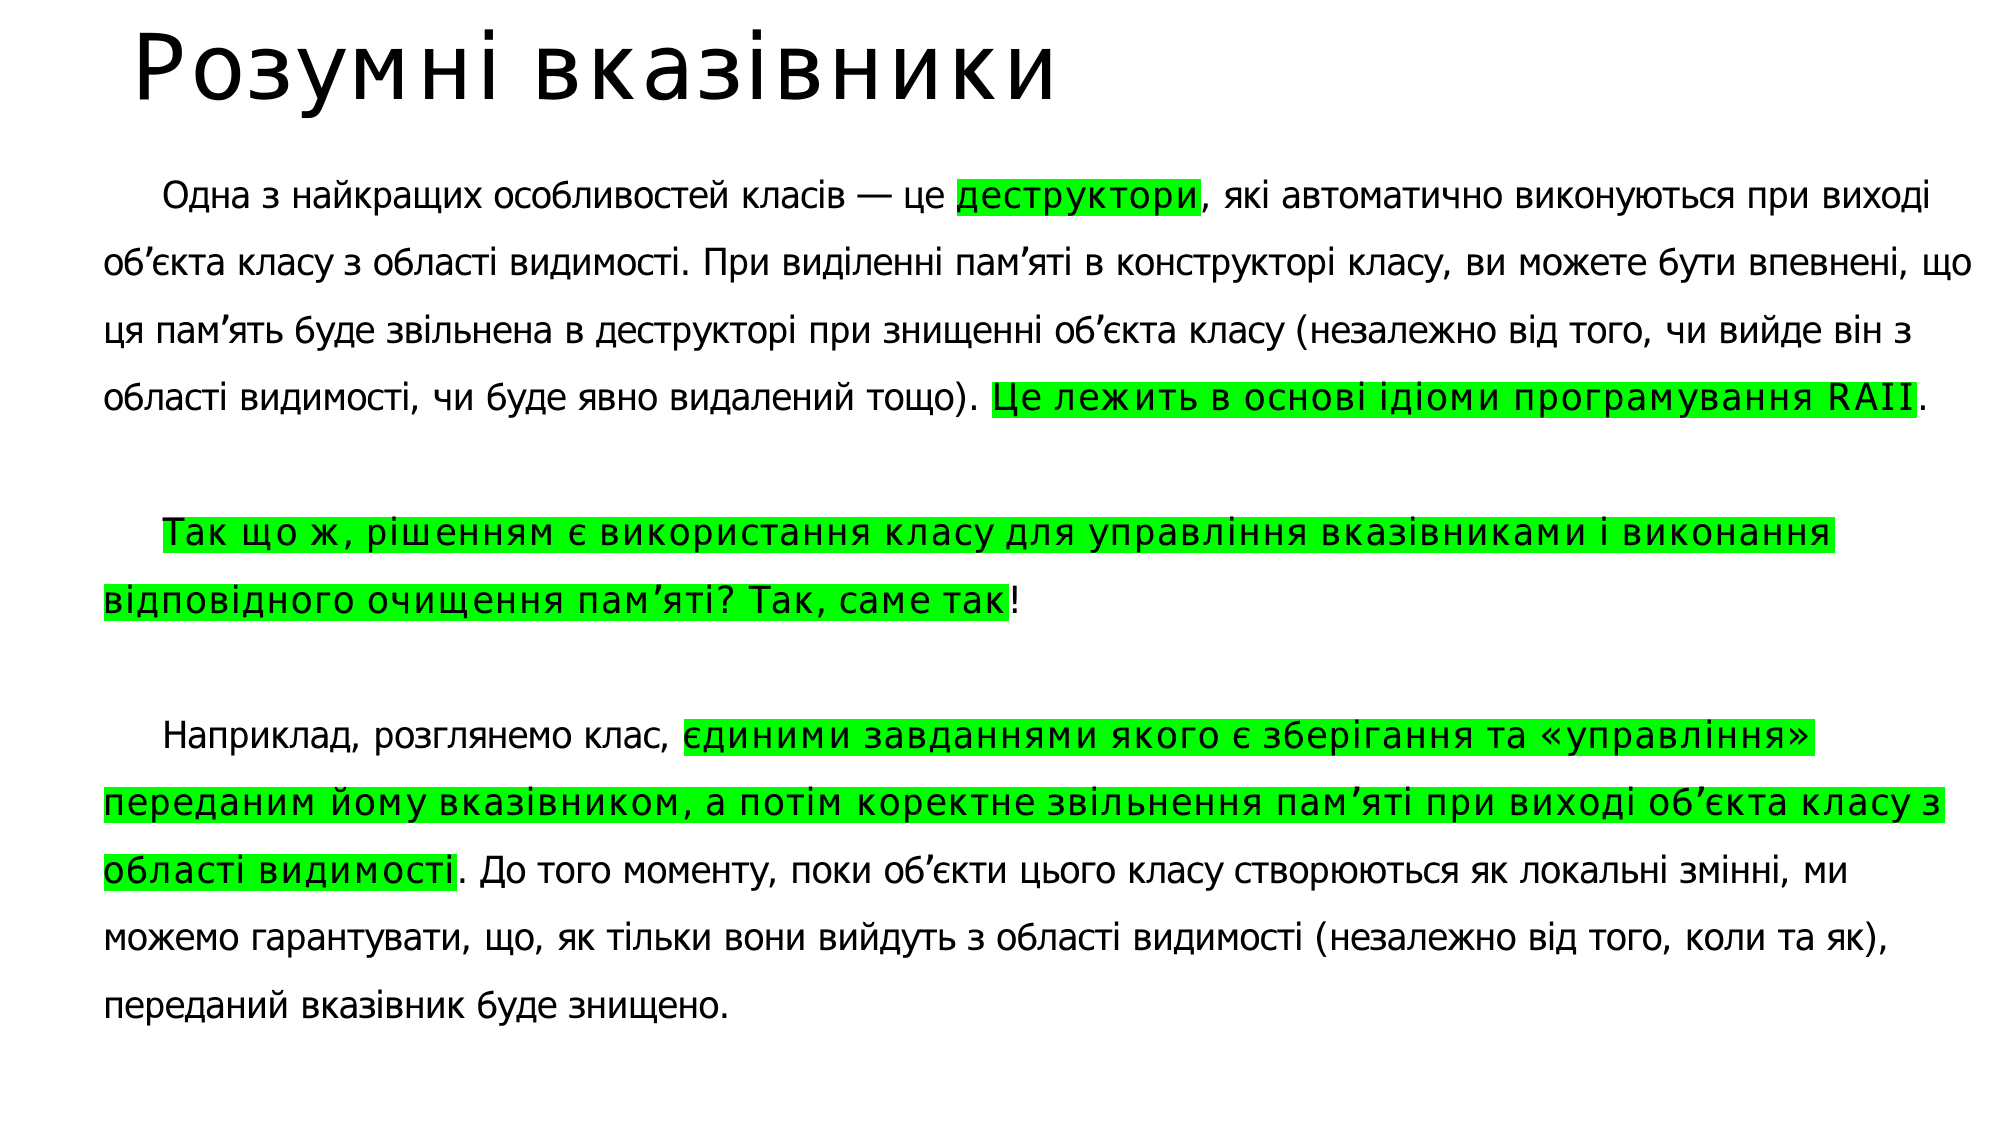

# Розумні вказівники
Одна з найкращих особливостей класів — це деструктори, які автоматично виконуються при виході об’єкта класу з області видимості. При виділенні пам’яті в конструкторі класу, ви можете бути впевнені, що ця пам’ять буде звільнена в деструкторі при знищенні об’єкта класу (незалежно від того, чи вийде він з області видимості, чи буде явно видалений тощо). Це лежить в основі ідіоми програмування RAII.

Так що ж, рішенням є використання класу для управління вказівниками і виконання відповідного очищення пам’яті? Так, саме так!

Наприклад, розглянемо клас, єдиними завданнями якого є зберігання та «управління» переданим йому вказівником, а потім коректне звільнення пам’яті при виході об’єкта класу з області видимості. До того моменту, поки об’єкти цього класу створюються як локальні змінні, ми можемо гарантувати, що, як тільки вони вийдуть з області видимості (незалежно від того, коли та як), переданий вказівник буде знищено.